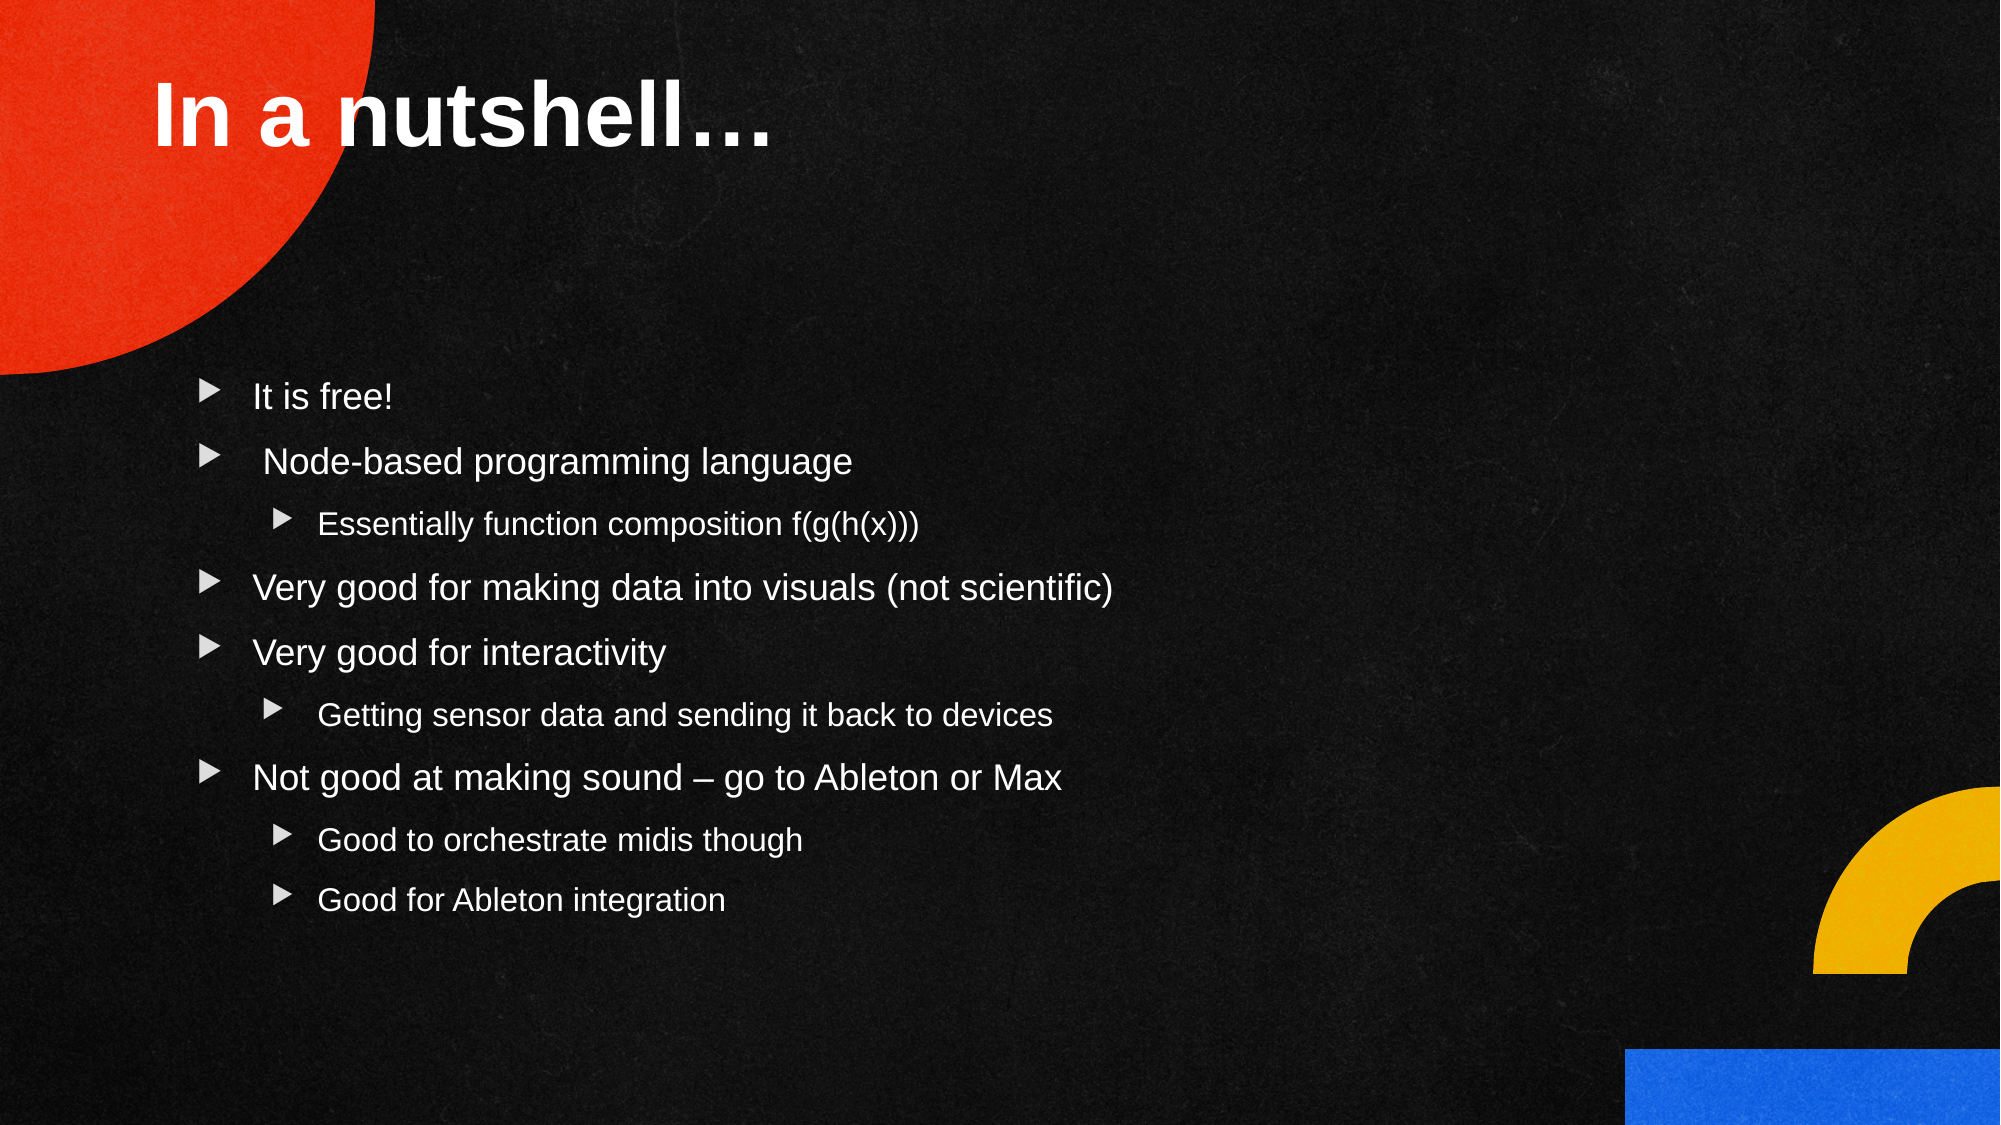

In a nutshell…
It is free!
 Node-based programming language
Essentially function composition f(g(h(x)))
Very good for making data into visuals (not scientific)
Very good for interactivity
Getting sensor data and sending it back to devices
Not good at making sound – go to Ableton or Max
Good to orchestrate midis though
Good for Ableton integration